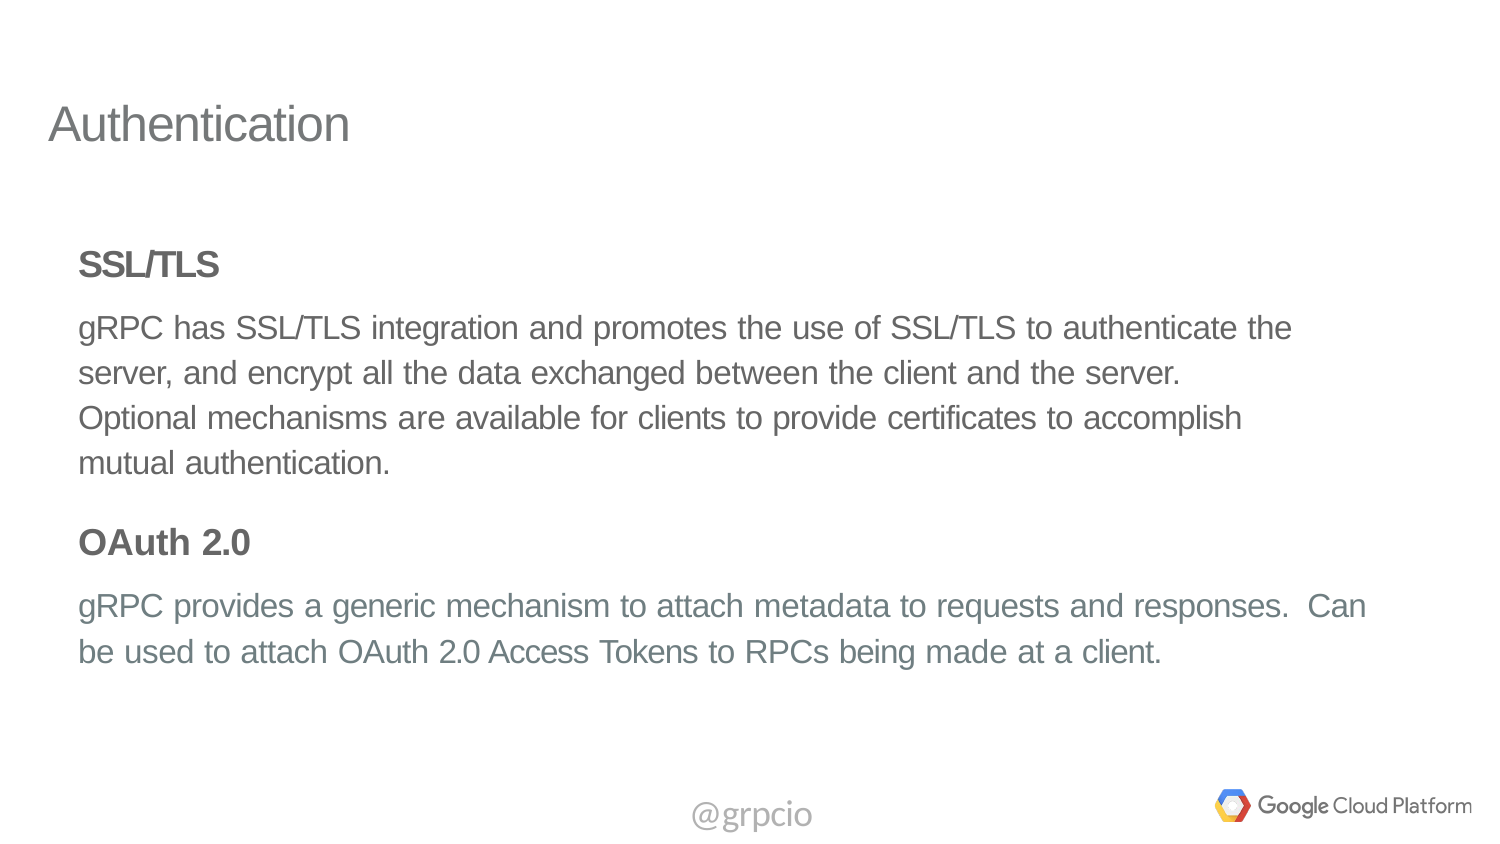

# Authentication
SSL/TLS
gRPC has SSL/TLS integration and promotes the use of SSL/TLS to authenticate the  server, and encrypt all the data exchanged between the client and the server.
Optional mechanisms are available for clients to provide certificates to accomplish  mutual authentication.
OAuth 2.0
gRPC provides a generic mechanism to attach metadata to requests and responses.  Can be used to attach OAuth 2.0 Access Tokens to RPCs being made at a client.
@grpcio